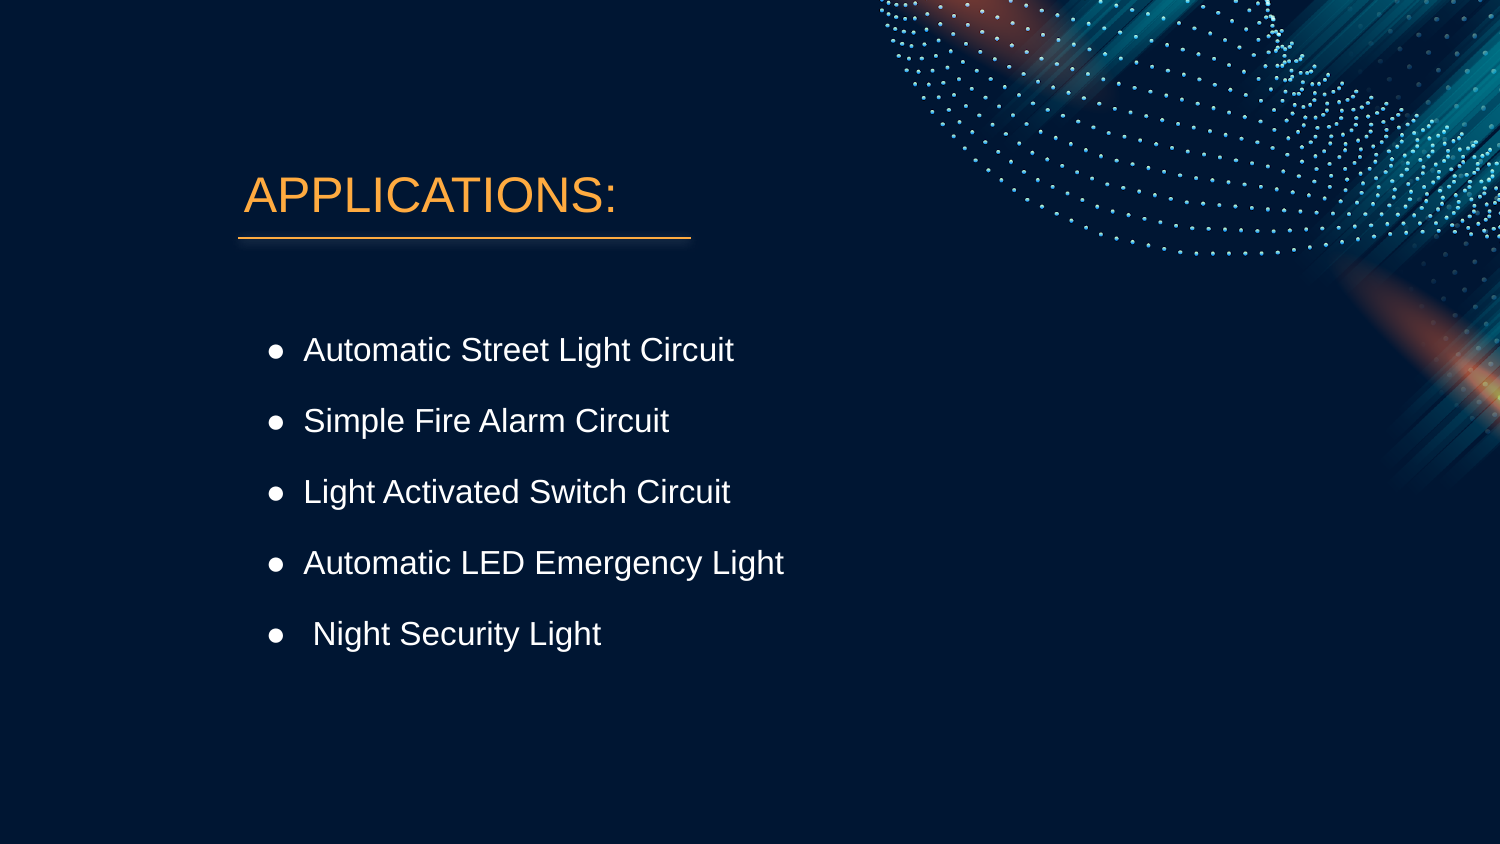

APPLICATIONS:
# ● 	Automatic Street Light Circuit
● 	Simple Fire Alarm Circuit
● 	Light Activated Switch Circuit
● 	Automatic LED Emergency Light
● 	 Night Security Light